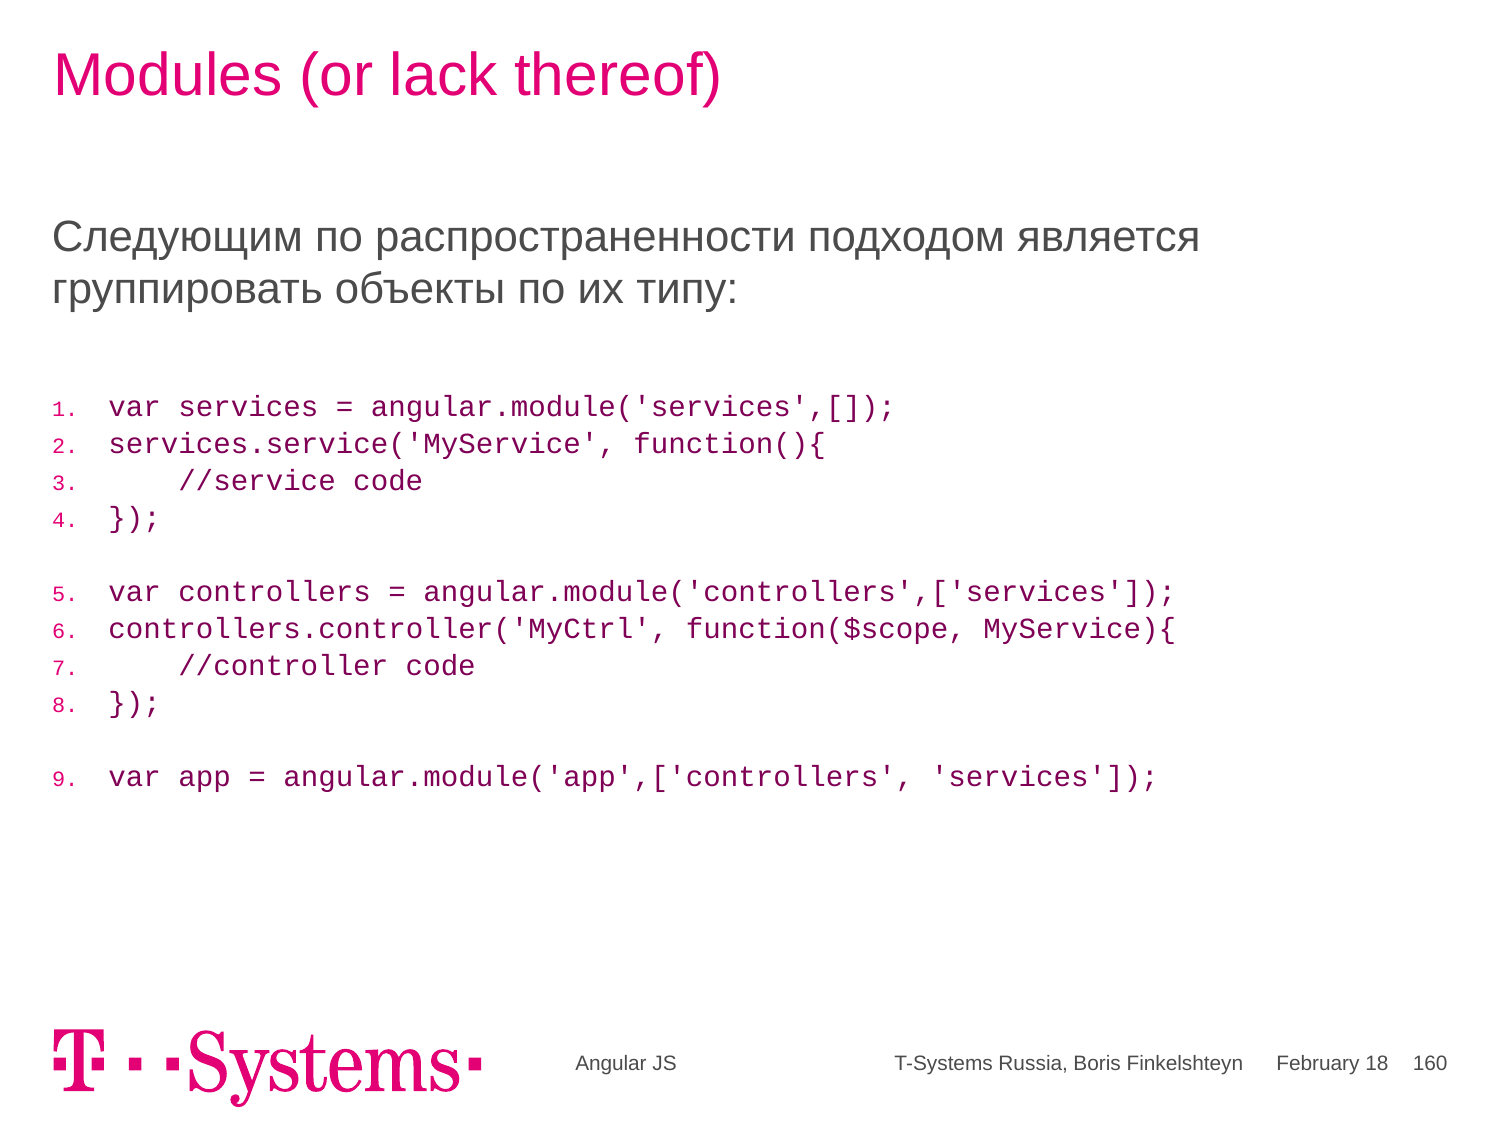

# Modules (or lack thereof)
Следующим по распространенности подходом является группировать объекты по их типу:
| var services = angular.module('services',[]); services.service('MyService', function(){ //service code }); var controllers = angular.module('controllers',['services']); controllers.controller('MyCtrl', function($scope, MyService){ //controller code }); var app = angular.module('app',['controllers', 'services']); |
| --- |
Angular JS                                      T-Systems Russia, Boris Finkelshteyn
February 18
160